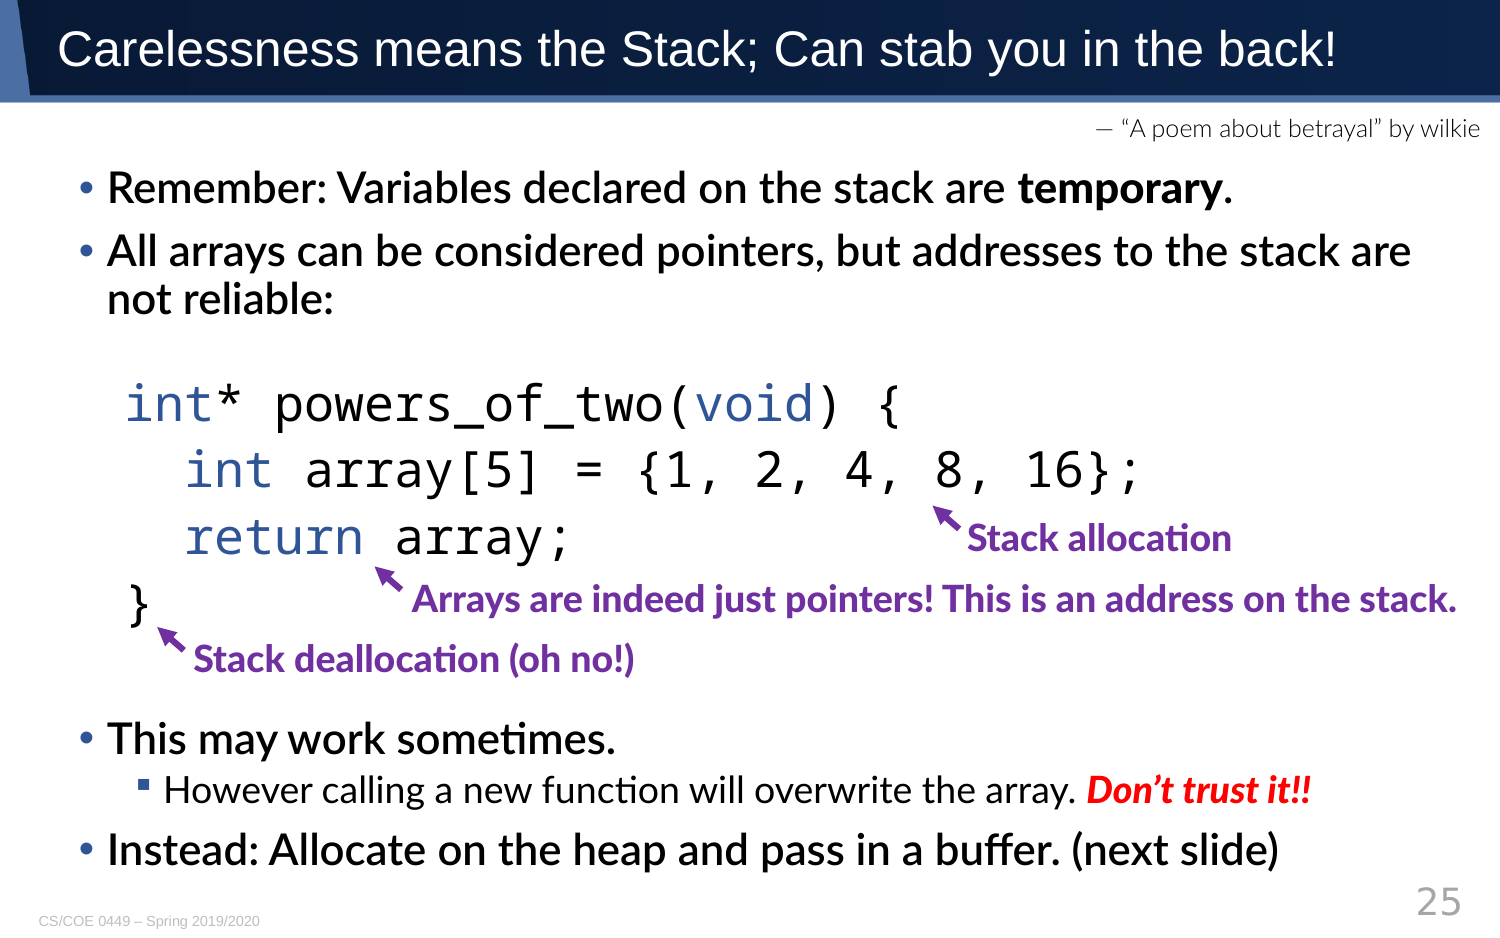

# Carelessness means the Stack; Can stab you in the back!
— “A poem about betrayal” by wilkie
Remember: Variables declared on the stack are temporary.
All arrays can be considered pointers, but addresses to the stack are not reliable:

This may work sometimes.
However calling a new function will overwrite the array. Don’t trust it!!
Instead: Allocate on the heap and pass in a buffer. (next slide)
int* powers_of_two(void) {
  int array[5] = {1, 2, 4, 8, 16};
  return array;
}

Stack allocation
Arrays are indeed just pointers! This is an address on the stack.
Stack deallocation (oh no!)
25
CS/COE 0449 – Spring 2019/2020